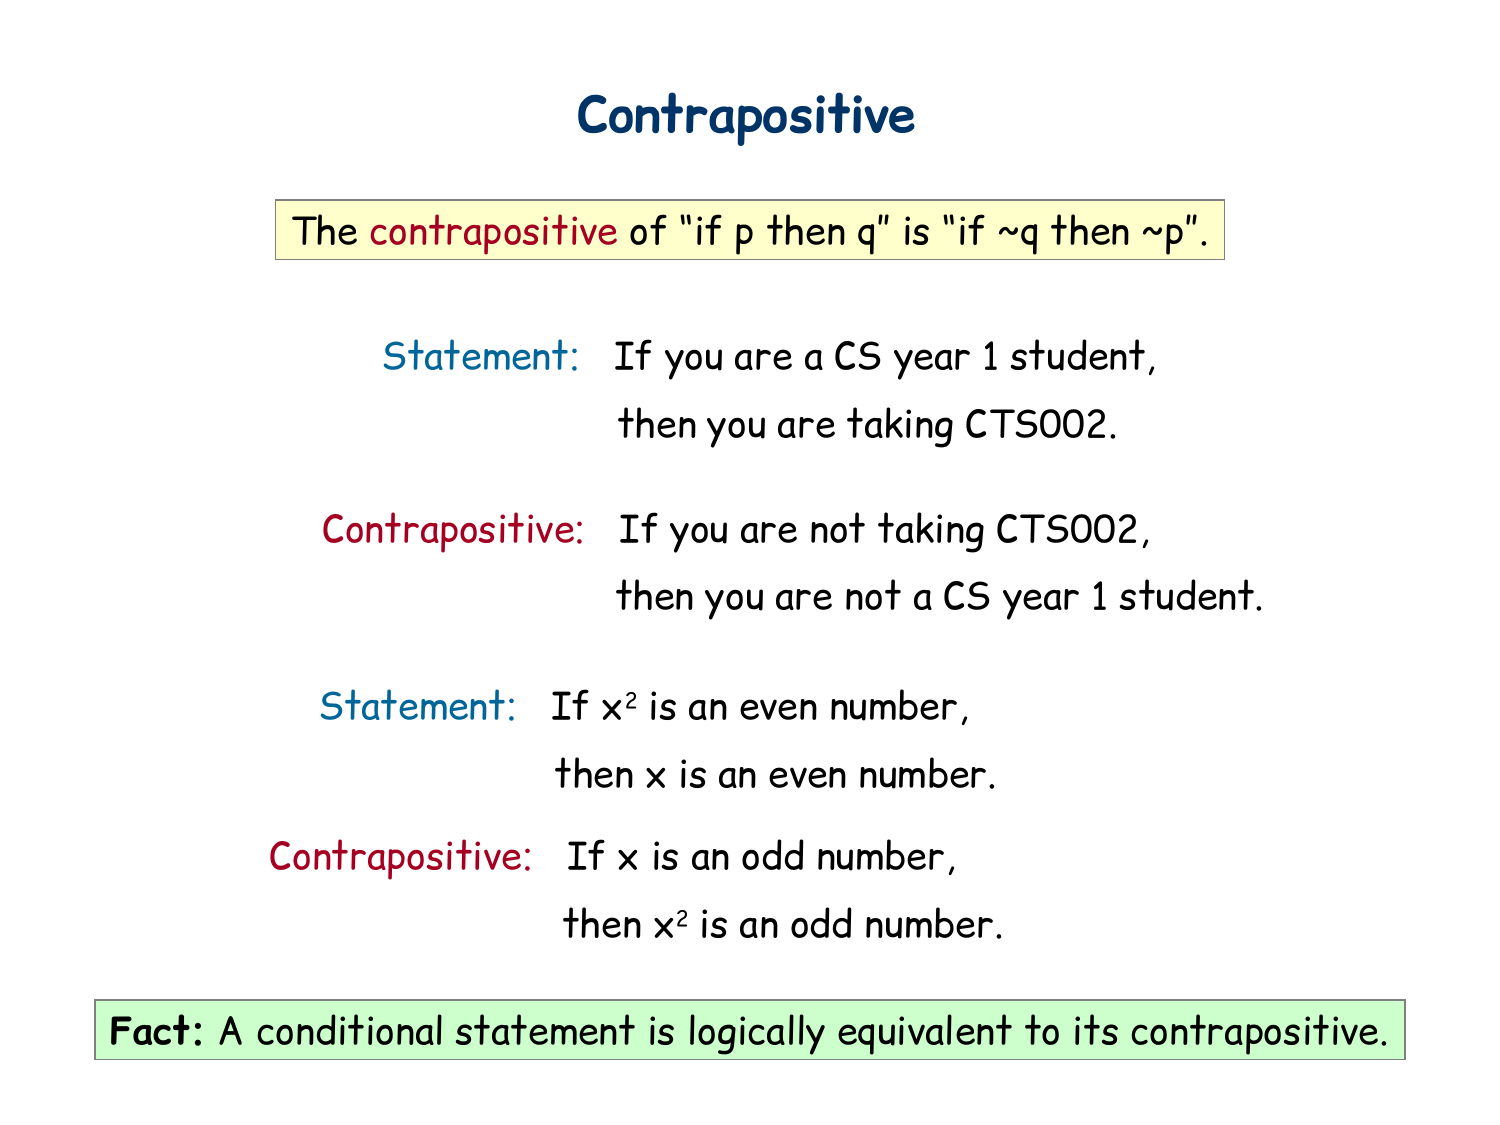

Contrapositive
The contrapositive of “if p then q” is “if ~q then ~p”.
Statement:   If you are a CS year 1 student,
                     then you are taking CTS002.
Contrapositive:   If you are not taking CTS002,
                          then you are not a CS year 1 student.
Statement:   If x2 is an even number,
                     then x is an even number.
Contrapositive:   If x is an odd number,
                          then x2 is an odd number.
Fact: A conditional statement is logically equivalent to its contrapositive.